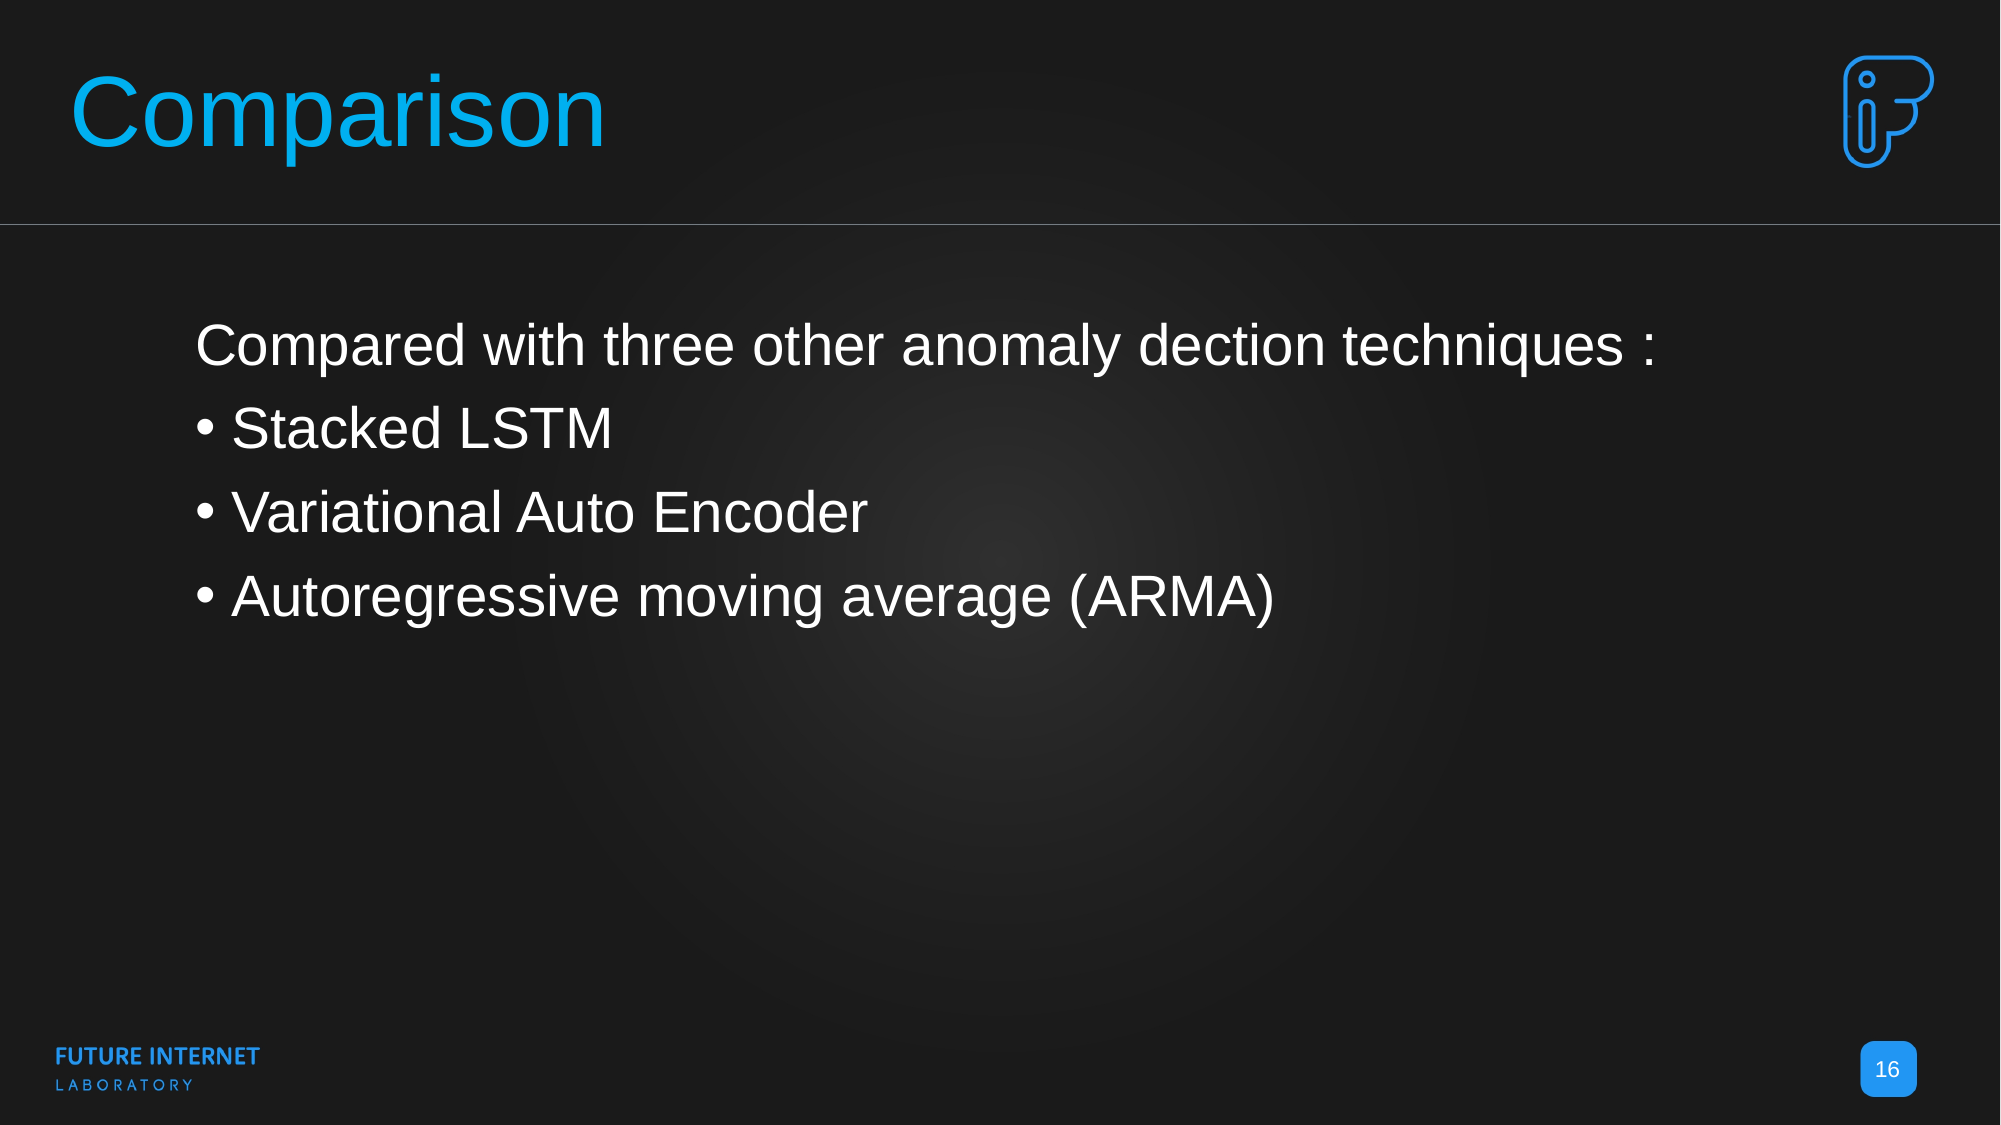

# Comparison
Compared with three other anomaly dection techniques :
 Stacked LSTM
 Variational Auto Encoder
 Autoregressive moving average (ARMA)
16